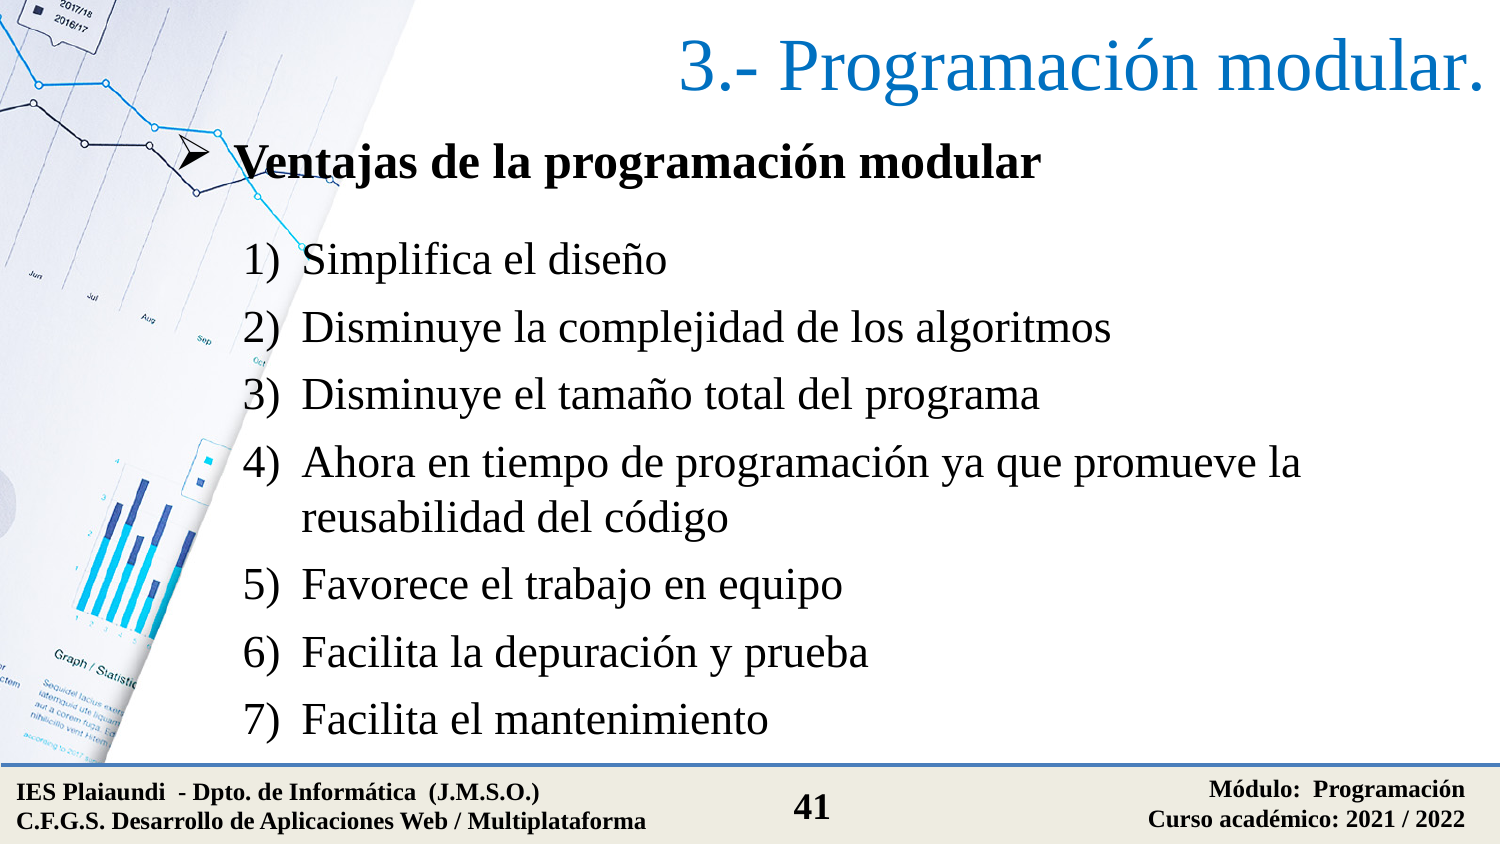

# 3.- Programación modular.
Ventajas de la programación modular
Simplifica el diseño
Disminuye la complejidad de los algoritmos
Disminuye el tamaño total del programa
Ahora en tiempo de programación ya que promueve la reusabilidad del código
Favorece el trabajo en equipo
Facilita la depuración y prueba
Facilita el mantenimiento

Módulo:  Programación
Curso académico: 2021 / 2022
IES Plaiaundi  - Dpto. de Informática  (J.M.S.O.)
C.F.G.S. Desarrollo de Aplicaciones Web / Multiplataforma
41